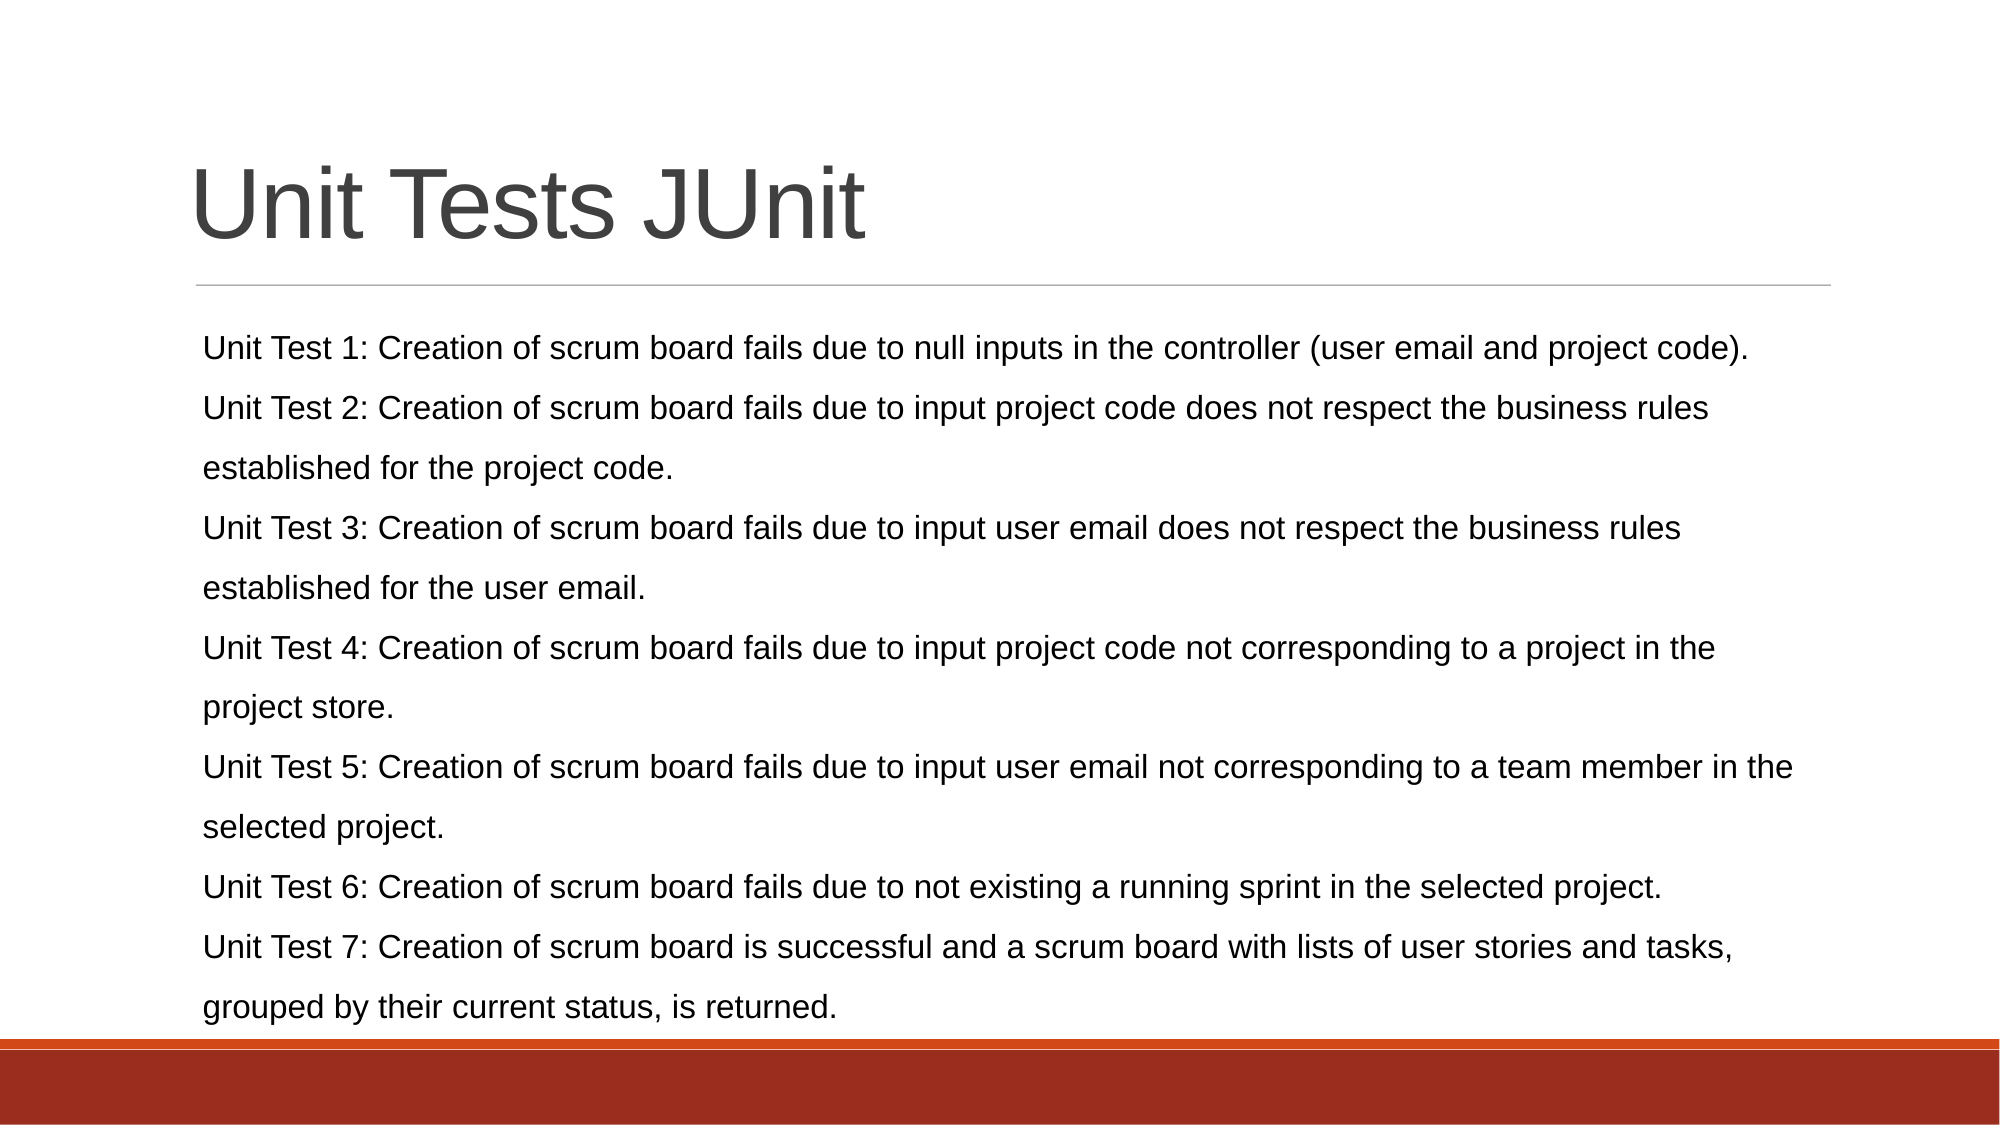

Unit Tests JUnit
Unit Test 1: Creation of scrum board fails due to null inputs in the controller (user email and project code).
Unit Test 2: Creation of scrum board fails due to input project code does not respect the business rules established for the project code.
Unit Test 3: Creation of scrum board fails due to input user email does not respect the business rules established for the user email.
Unit Test 4: Creation of scrum board fails due to input project code not corresponding to a project in the project store.
Unit Test 5: Creation of scrum board fails due to input user email not corresponding to a team member in the selected project.
Unit Test 6: Creation of scrum board fails due to not existing a running sprint in the selected project.
Unit Test 7: Creation of scrum board is successful and a scrum board with lists of user stories and tasks, grouped by their current status, is returned.